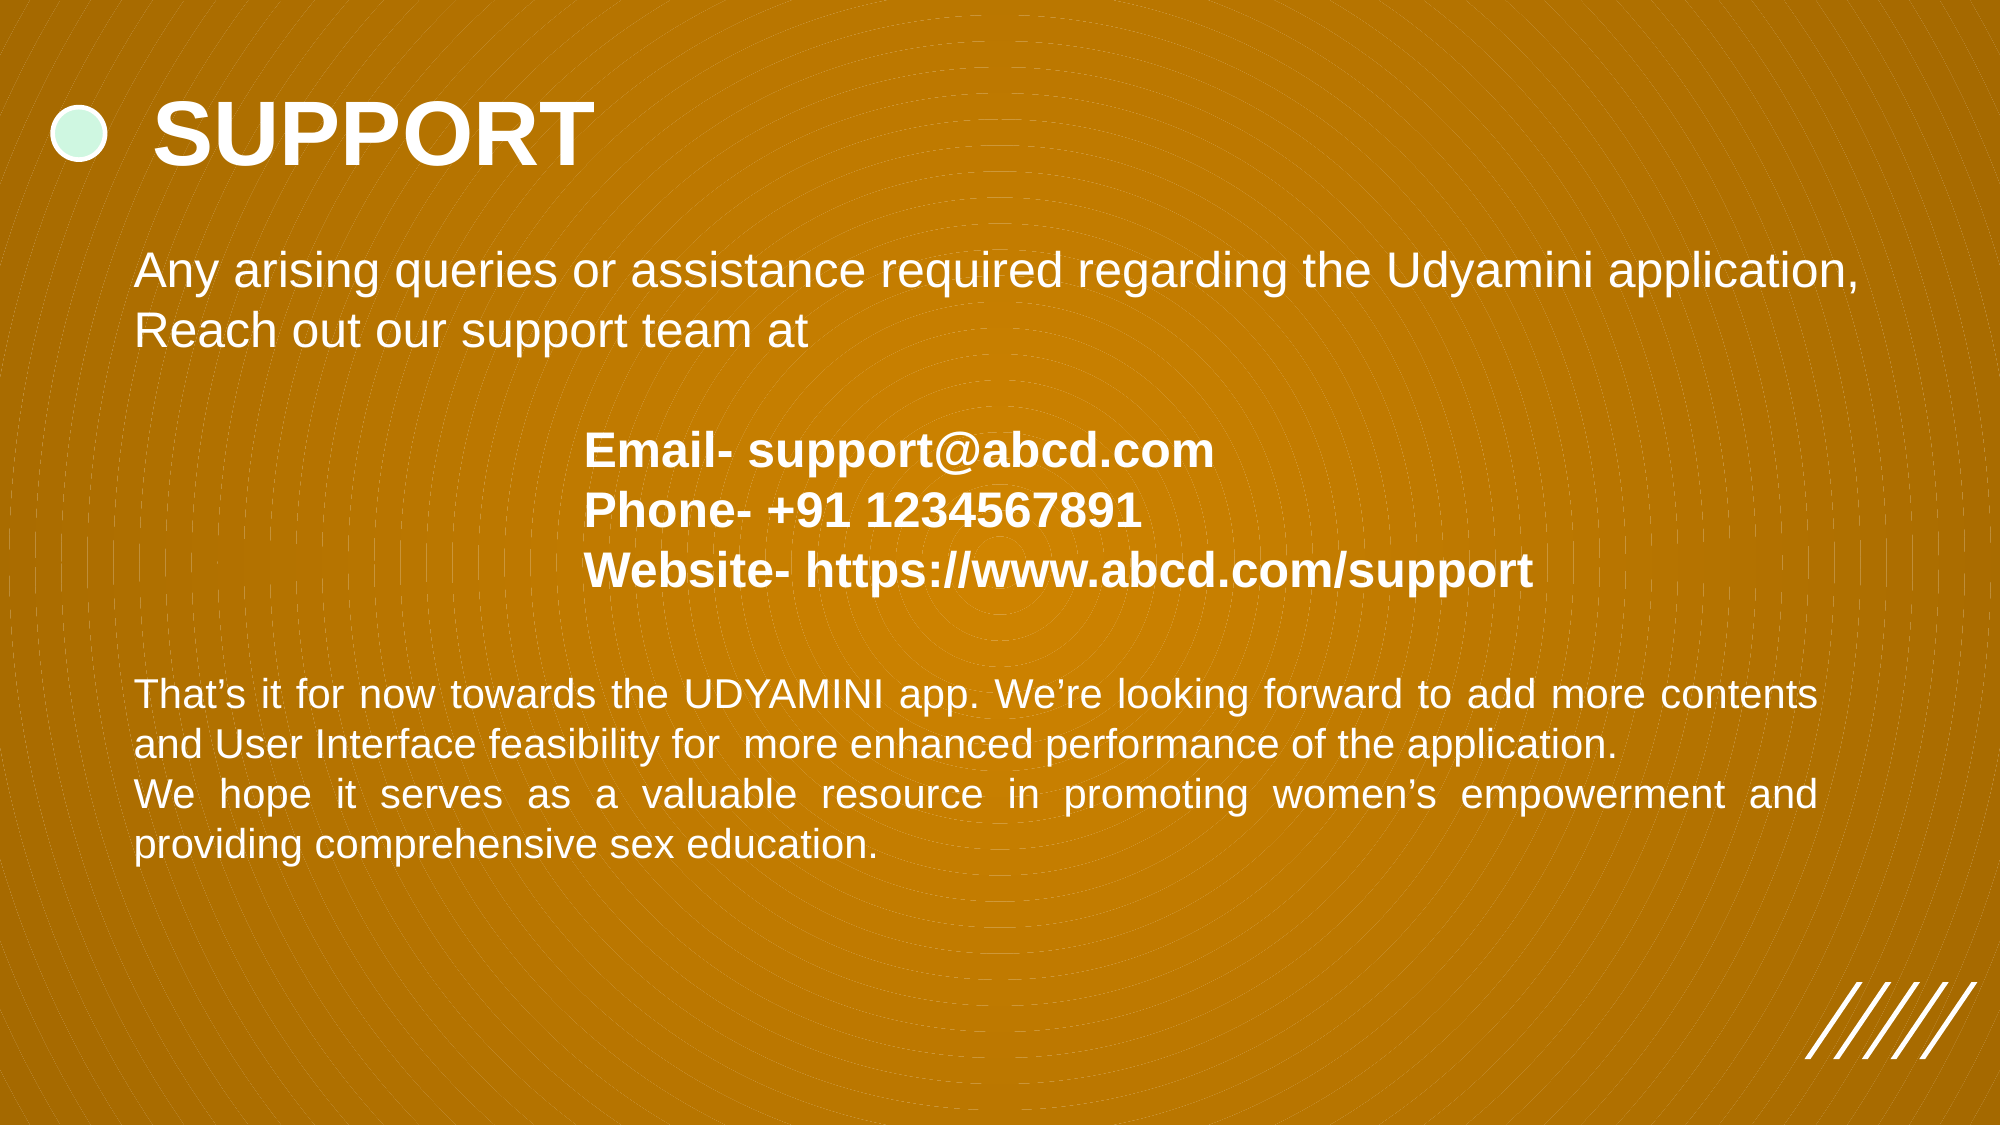

# SUPPORT
Any arising queries or assistance required regarding the Udyamini application, Reach out our support team at

			Email- support@abcd.com
			Phone- +91 1234567891
			Website- https://www.abcd.com/support
That’s it for now towards the UDYAMINI app. We’re looking forward to add more contents and User Interface feasibility for  more enhanced performance of the application.
We hope it serves as a valuable resource in promoting women’s empowerment and providing comprehensive sex education.